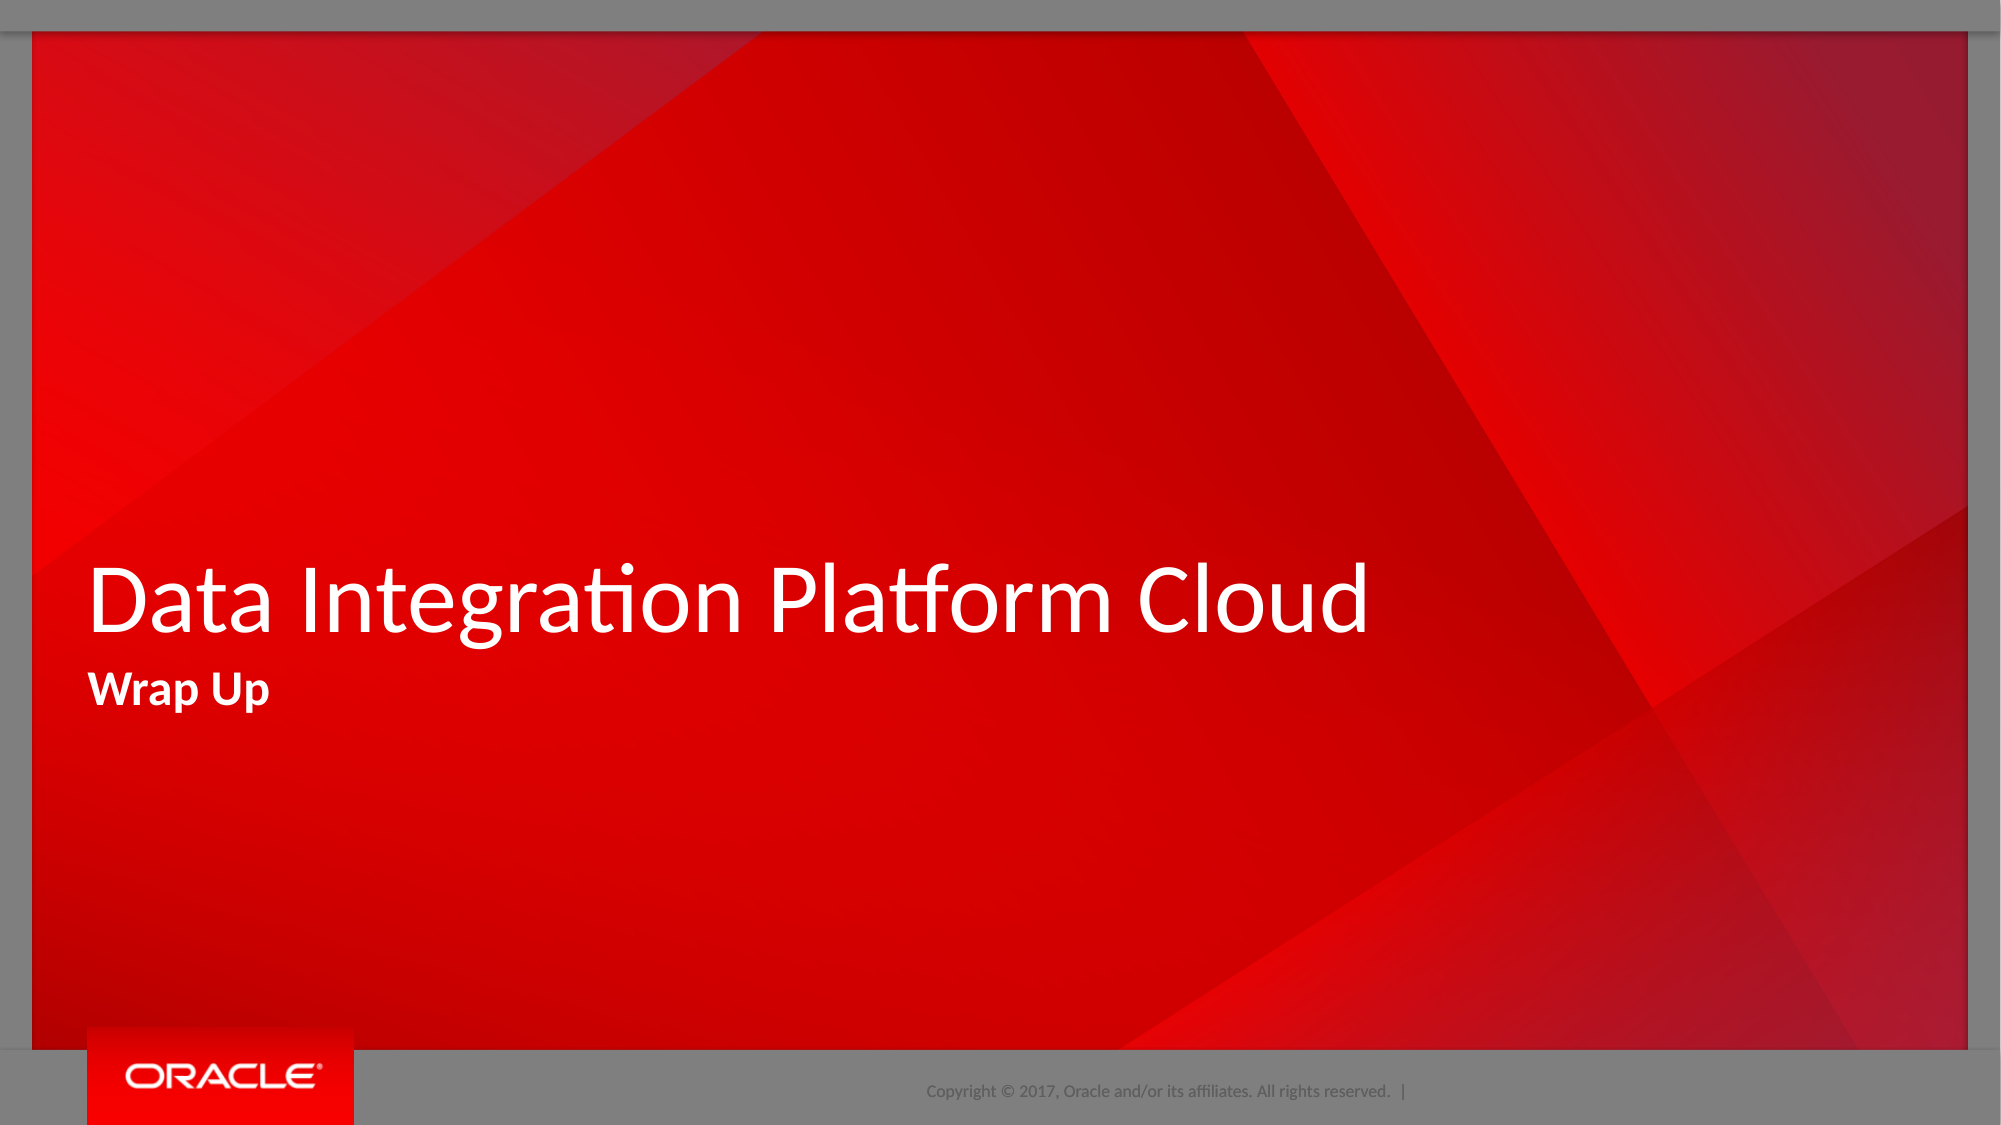

# Data Integration Platform Cloud
Wrap Up